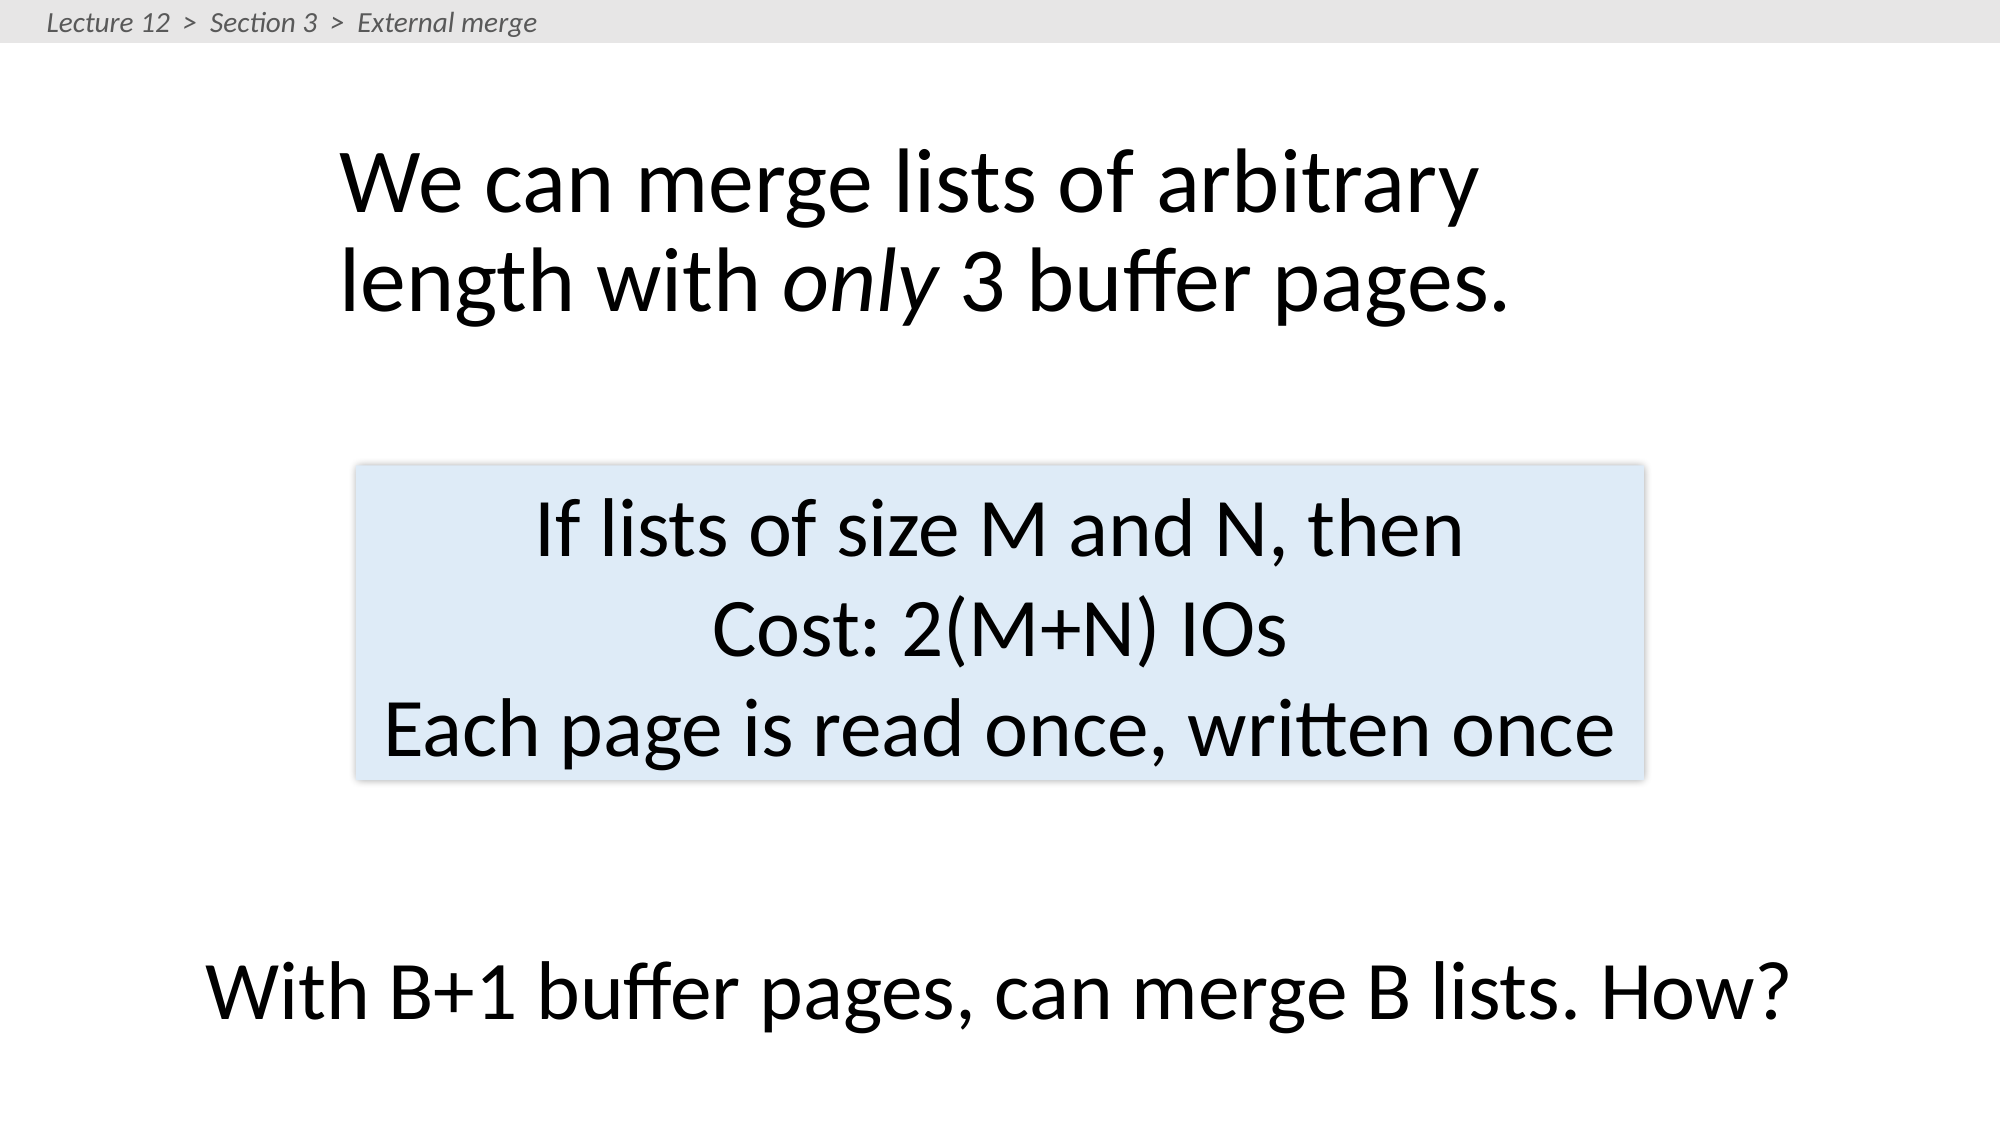

Lecture 12  >  Section 3  >  External merge
# We can merge lists of arbitrary length with only 3 buffer pages.
If lists of size M and N, then
Cost: 2(M+N) IOs
Each page is read once, written once
With B+1 buffer pages, can merge B lists. How?